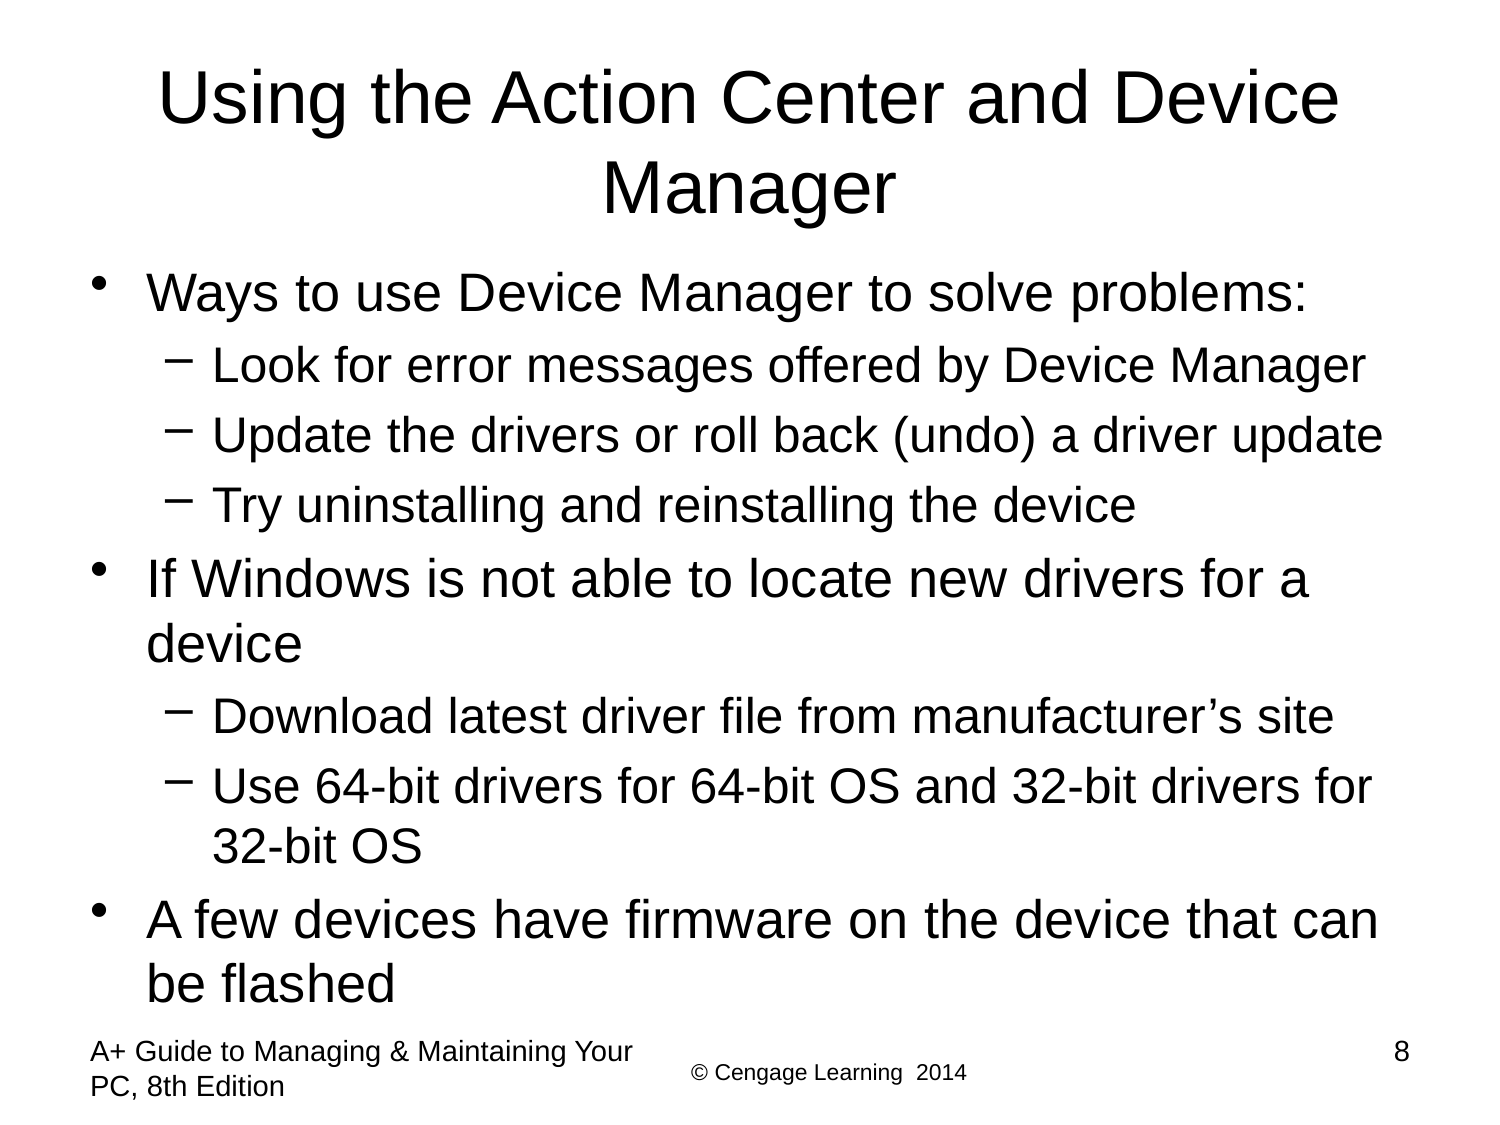

# Using the Action Center and Device Manager
Ways to use Device Manager to solve problems:
Look for error messages offered by Device Manager
Update the drivers or roll back (undo) a driver update
Try uninstalling and reinstalling the device
If Windows is not able to locate new drivers for a device
Download latest driver file from manufacturer’s site
Use 64-bit drivers for 64-bit OS and 32-bit drivers for 32-bit OS
A few devices have firmware on the device that can be flashed
A+ Guide to Managing & Maintaining Your PC, 8th Edition
8